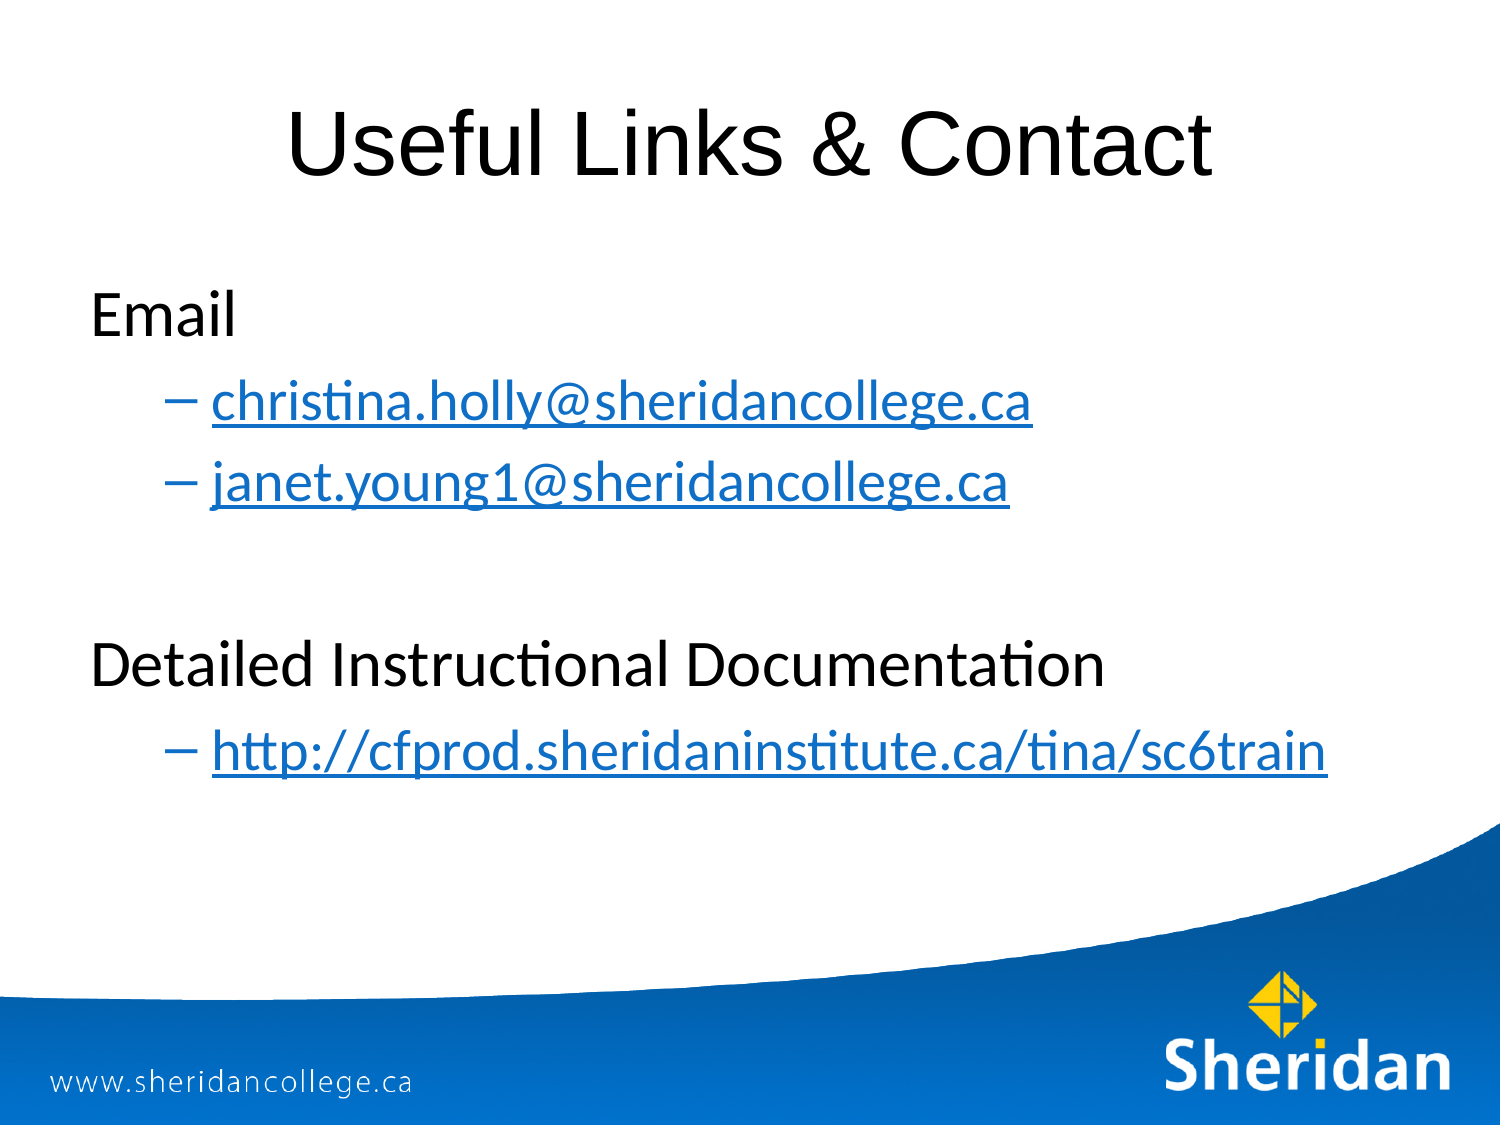

# Useful Links & Contact
Email
christina.holly@sheridancollege.ca
janet.young1@sheridancollege.ca

Detailed Instructional Documentation
http://cfprod.sheridaninstitute.ca/tina/sc6train